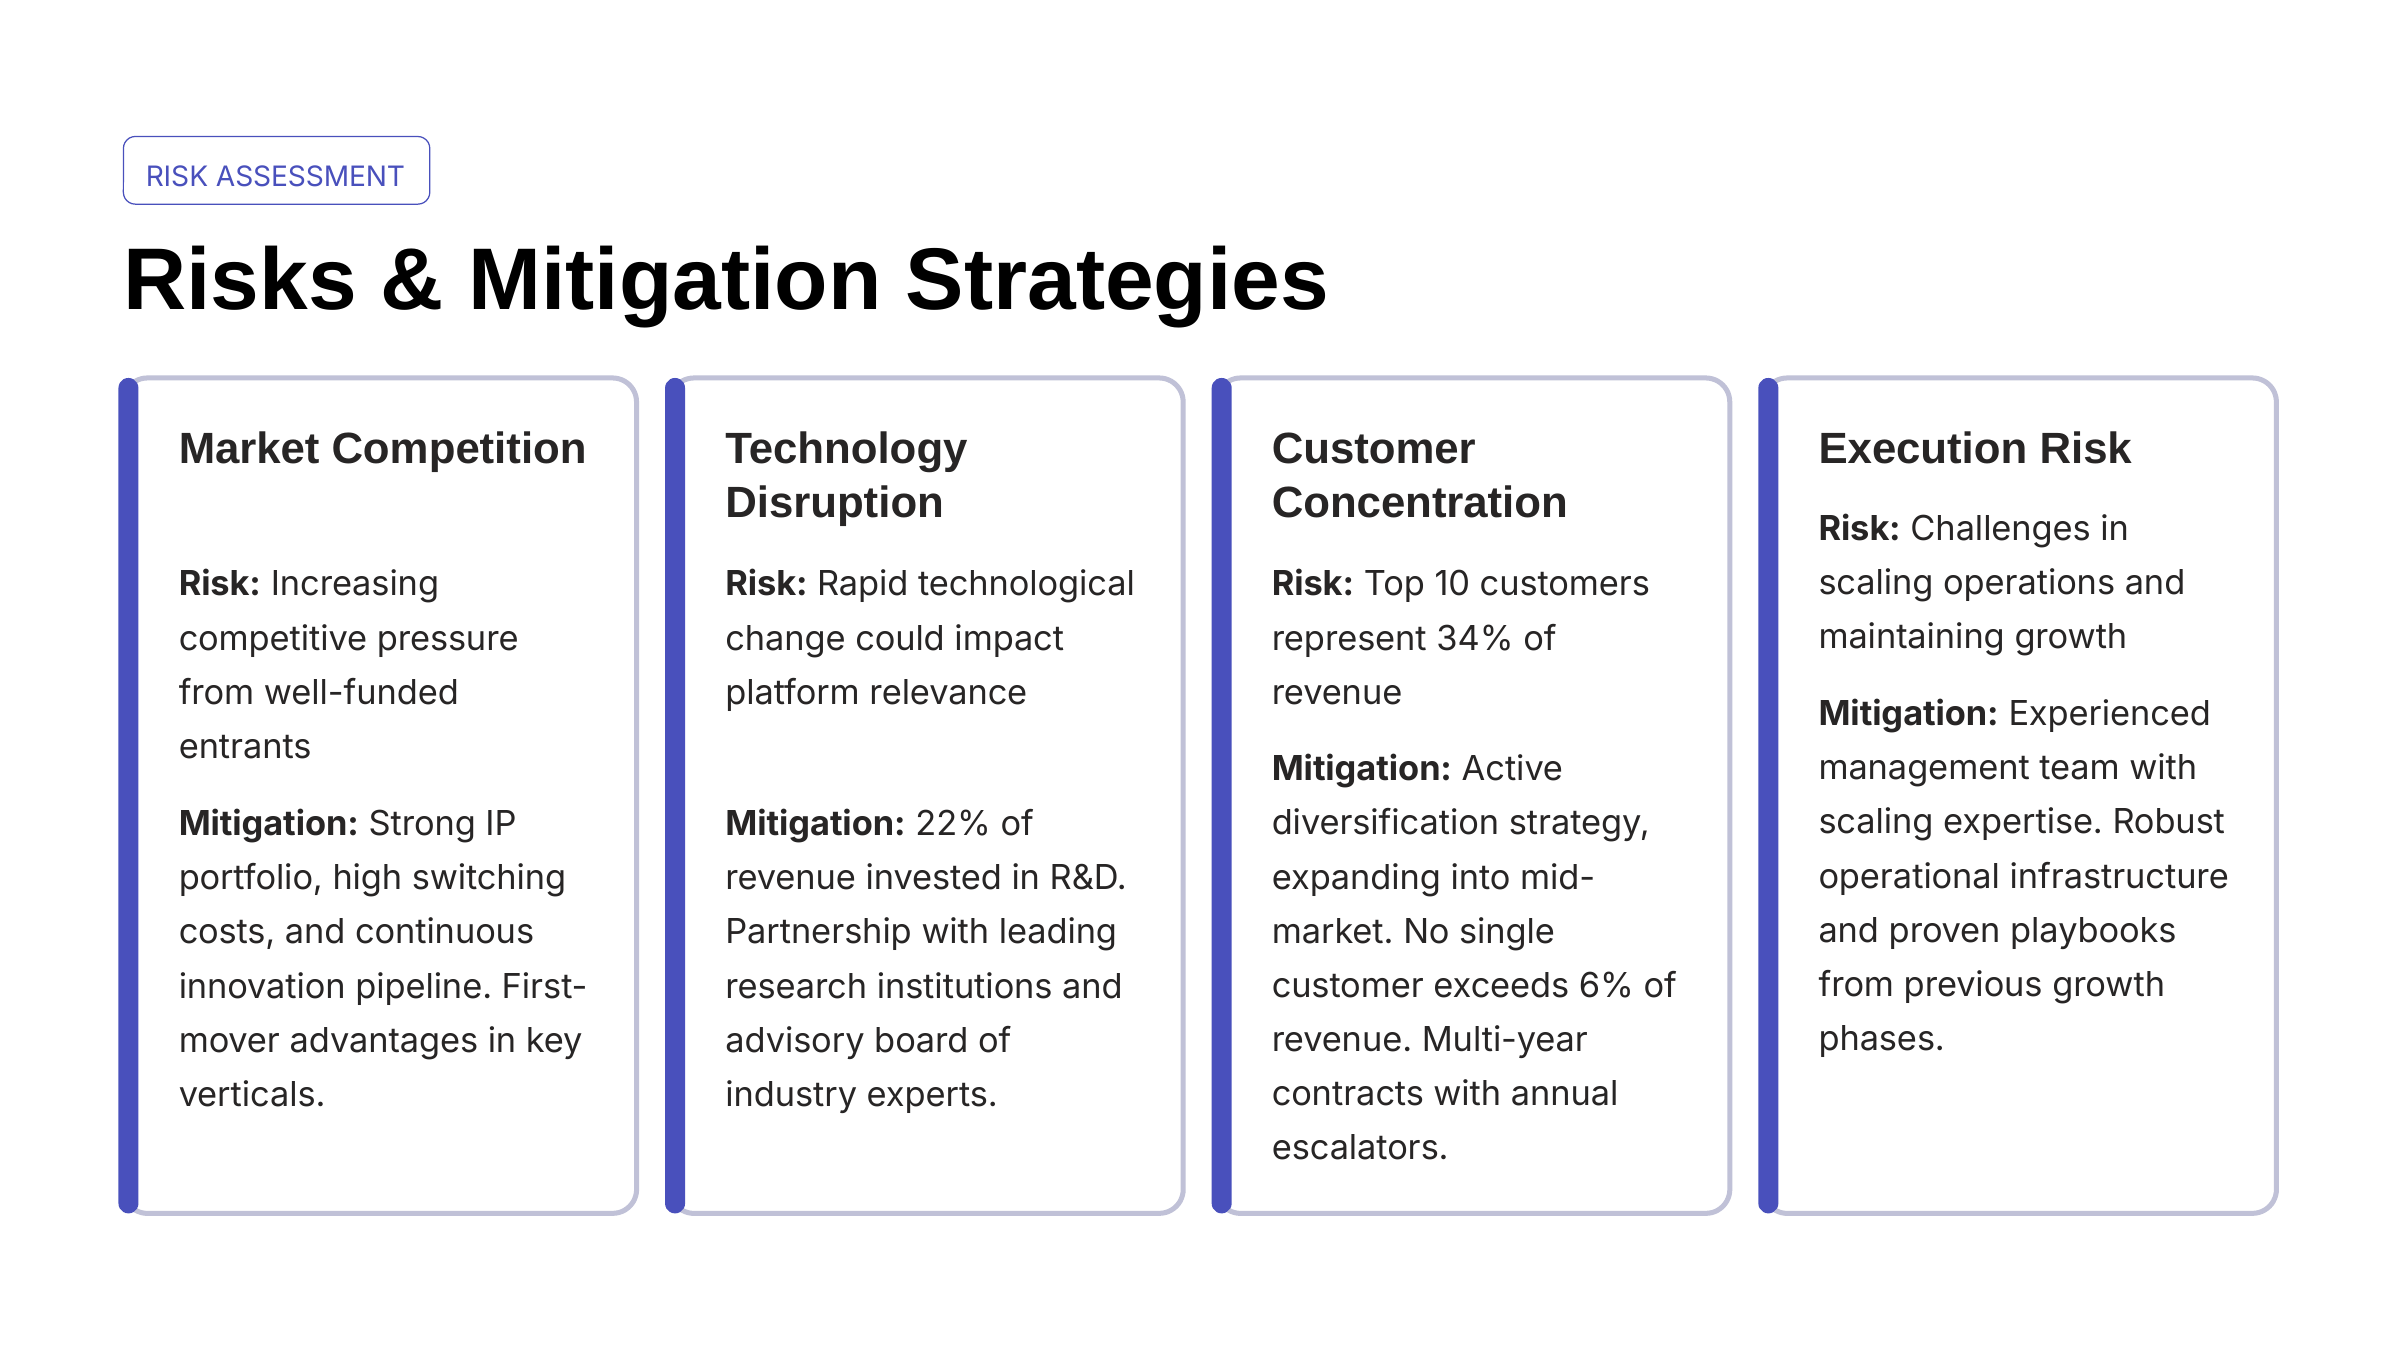

RISK ASSESSMENT
Risks & Mitigation Strategies

Market Competition
Technology Disruption
Customer Concentration
Execution Risk
Risk: Challenges in scaling operations and maintaining growth
Risk: Increasing competitive pressure from well-funded entrants
Risk: Rapid technological change could impact platform relevance
Risk: Top 10 customers represent 34% of revenue
Mitigation: Experienced management team with scaling expertise. Robust operational infrastructure and proven playbooks from previous growth phases.
Mitigation: Active diversification strategy, expanding into mid-market. No single customer exceeds 6% of revenue. Multi-year contracts with annual escalators.
Mitigation: Strong IP portfolio, high switching costs, and continuous innovation pipeline. First-mover advantages in key verticals.
Mitigation: 22% of revenue invested in R&D. Partnership with leading research institutions and advisory board of industry experts.